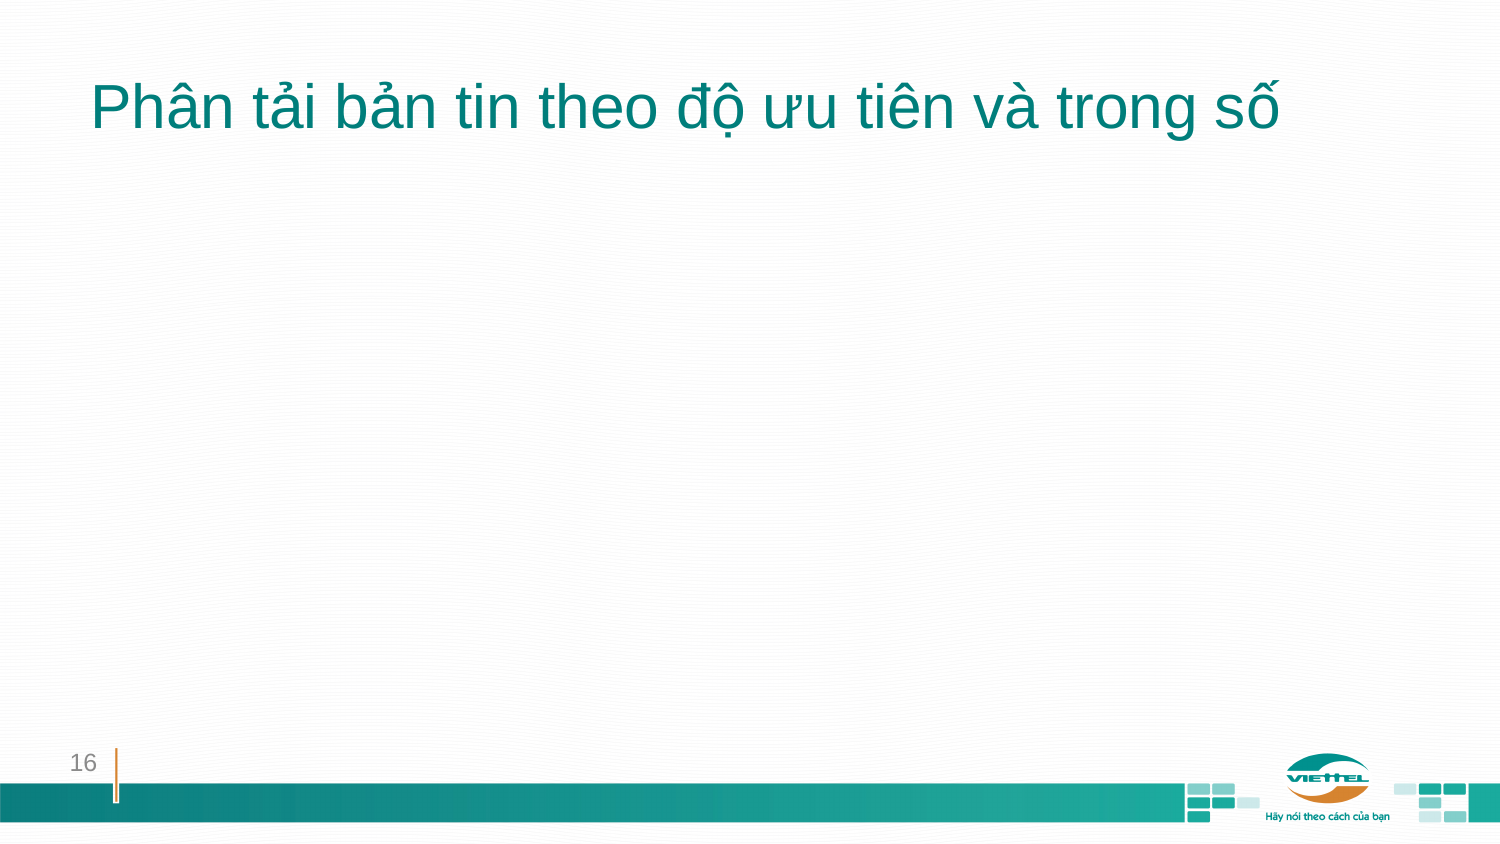

# Phân tải bản tin theo độ ưu tiên và trong số

16